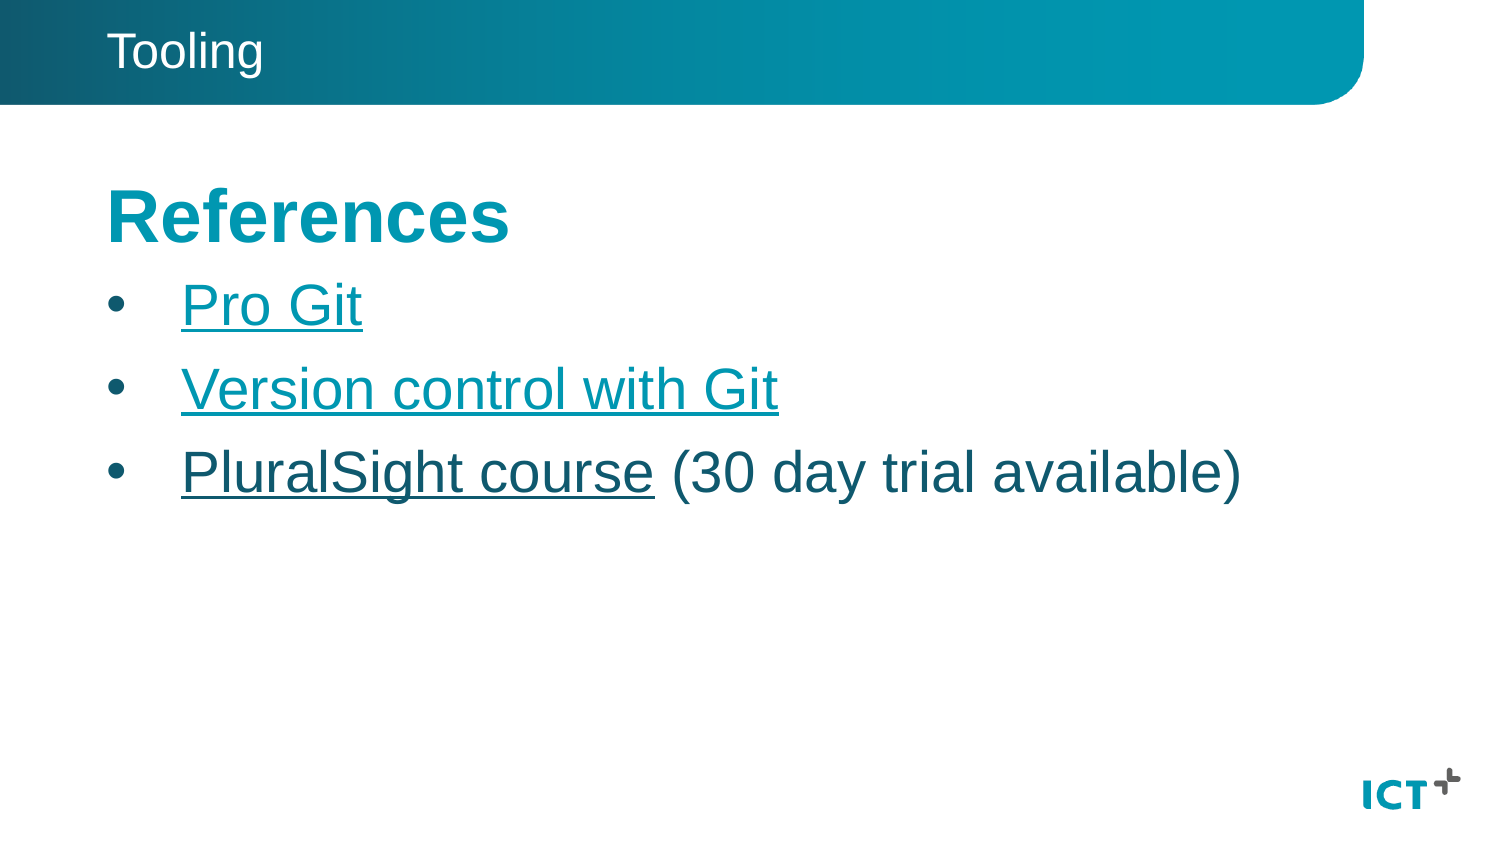

Tooling

# References
Pro Git
Version control with Git
PluralSight course (30 day trial available)